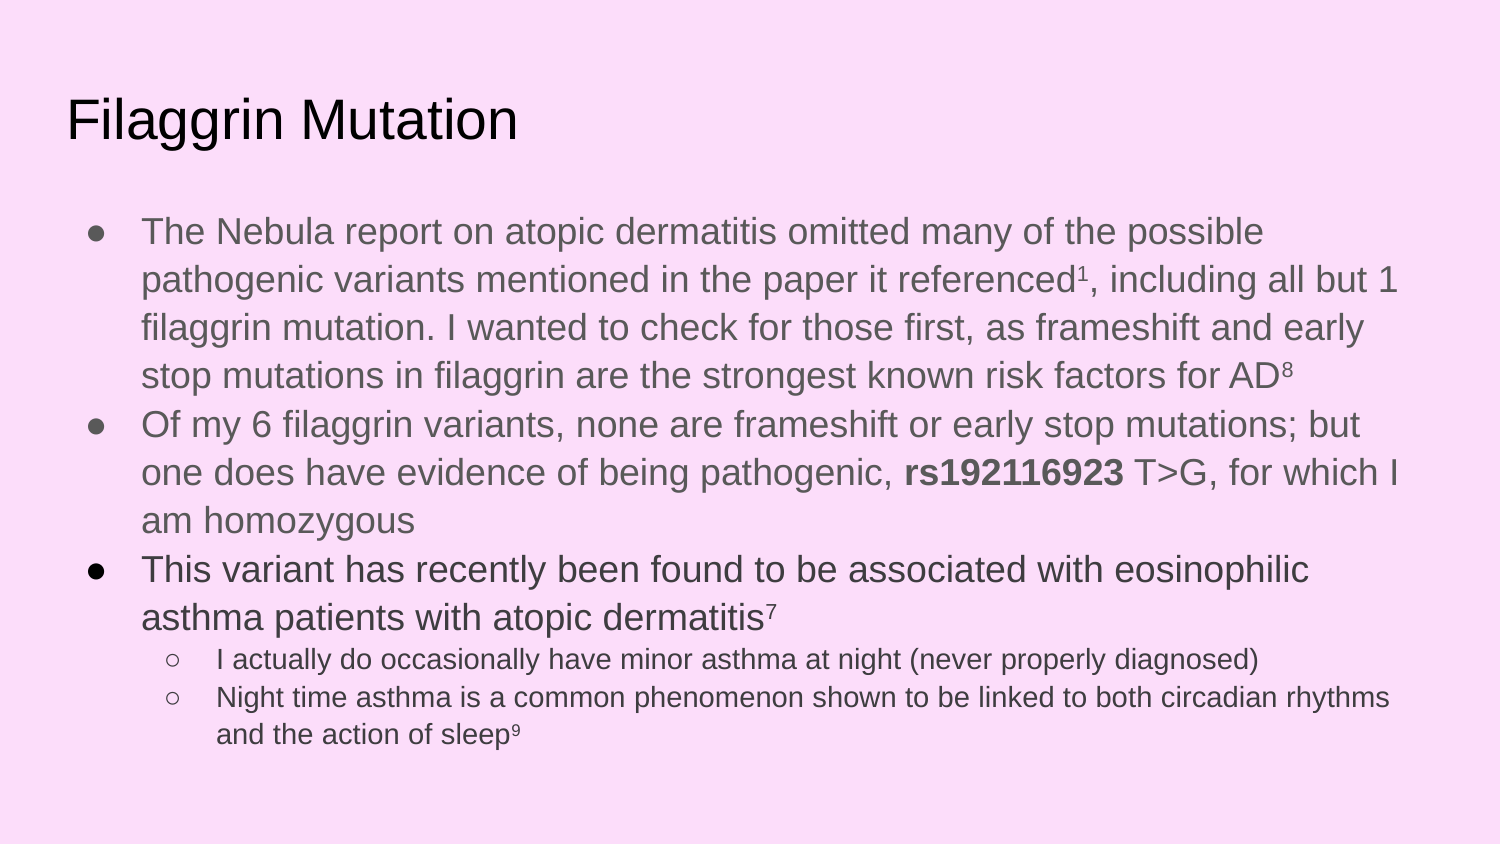

# Filaggrin Mutation
The Nebula report on atopic dermatitis omitted many of the possible pathogenic variants mentioned in the paper it referenced1, including all but 1 filaggrin mutation. I wanted to check for those first, as frameshift and early stop mutations in filaggrin are the strongest known risk factors for AD8
Of my 6 filaggrin variants, none are frameshift or early stop mutations; but one does have evidence of being pathogenic, rs192116923 T>G, for which I am homozygous
This variant has recently been found to be associated with eosinophilic asthma patients with atopic dermatitis7
I actually do occasionally have minor asthma at night (never properly diagnosed)
Night time asthma is a common phenomenon shown to be linked to both circadian rhythms and the action of sleep9